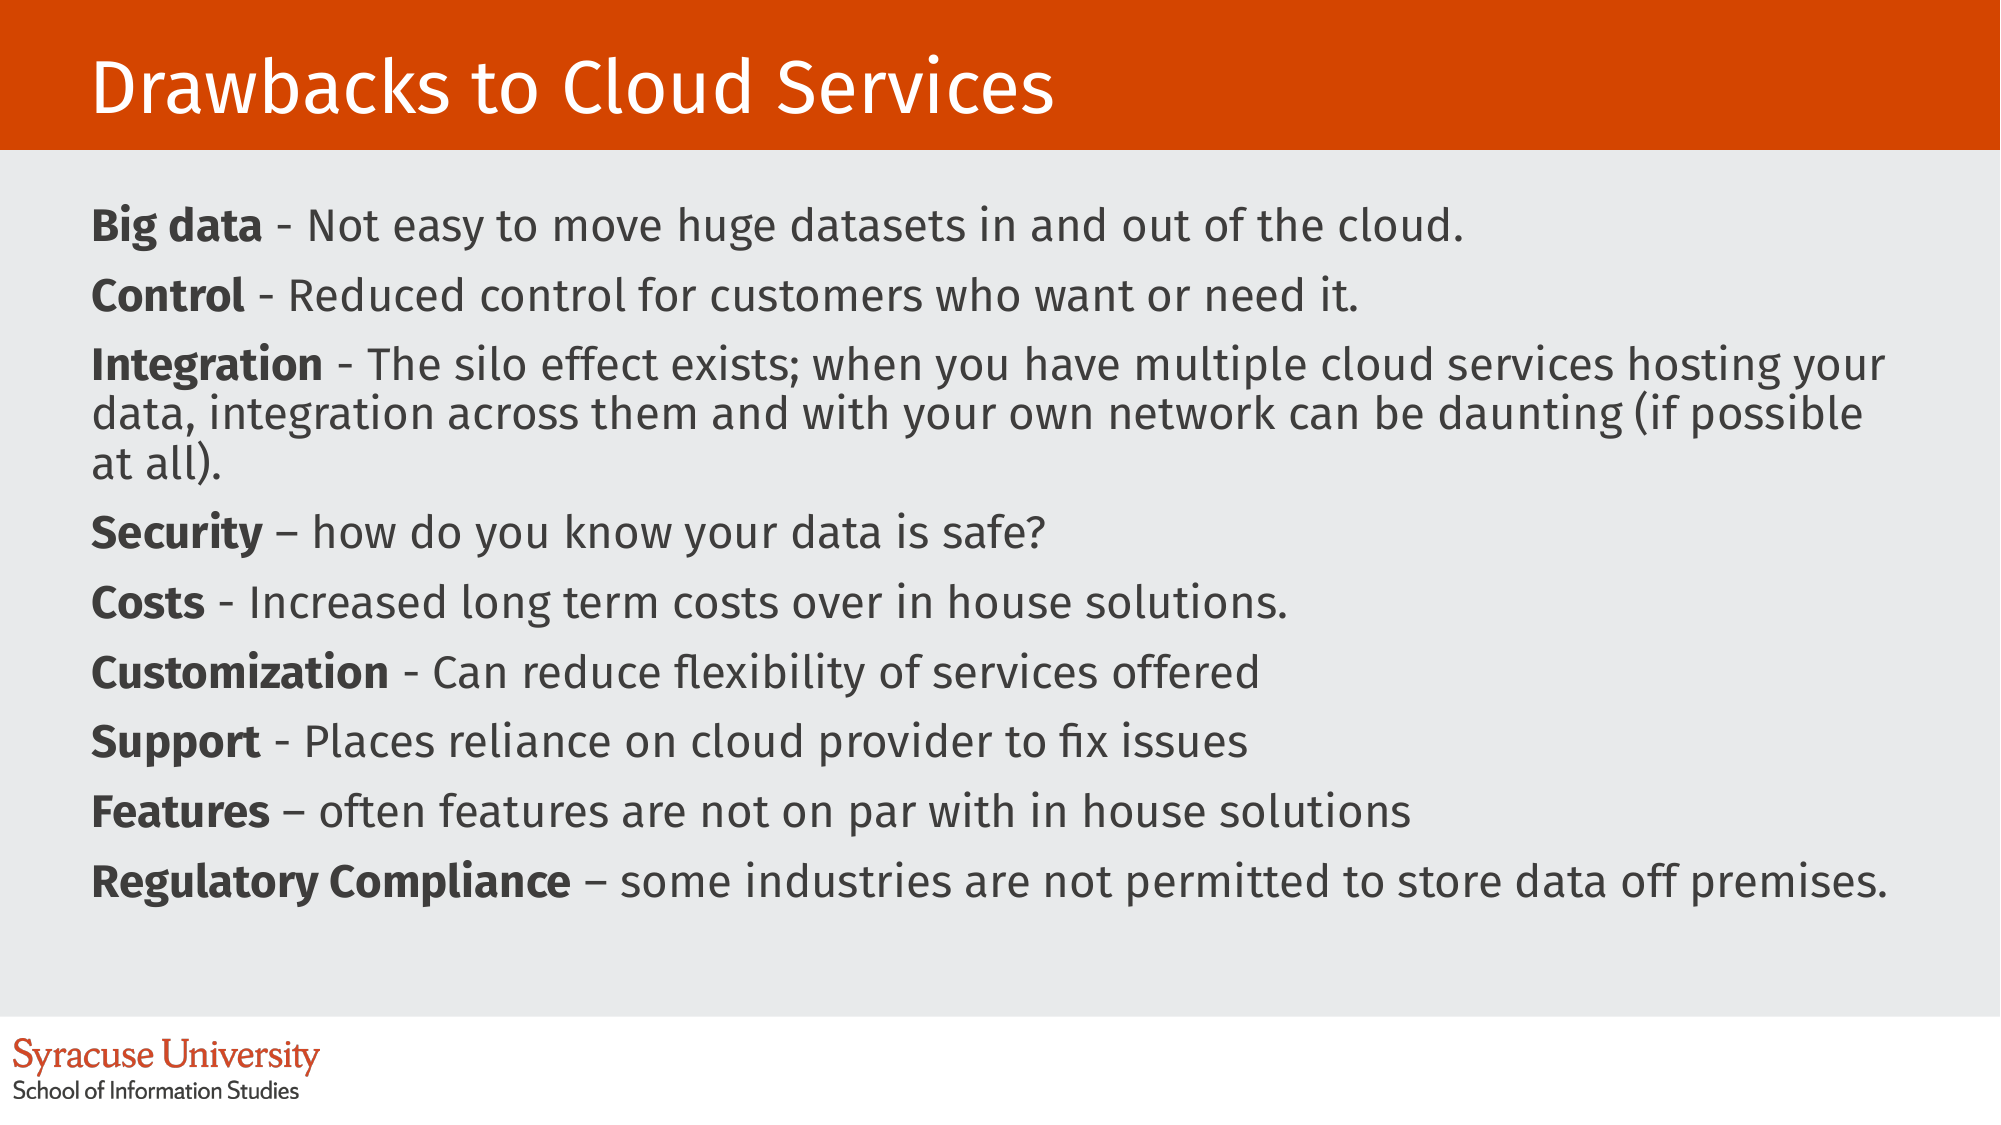

# Drawbacks to Cloud Services
Big data - Not easy to move huge datasets in and out of the cloud.
Control - Reduced control for customers who want or need it.
Integration - The silo effect exists; when you have multiple cloud services hosting your data, integration across them and with your own network can be daunting (if possible at all).
Security – how do you know your data is safe?
Costs - Increased long term costs over in house solutions.
Customization - Can reduce flexibility of services offered
Support - Places reliance on cloud provider to fix issues
Features – often features are not on par with in house solutions
Regulatory Compliance – some industries are not permitted to store data off premises.